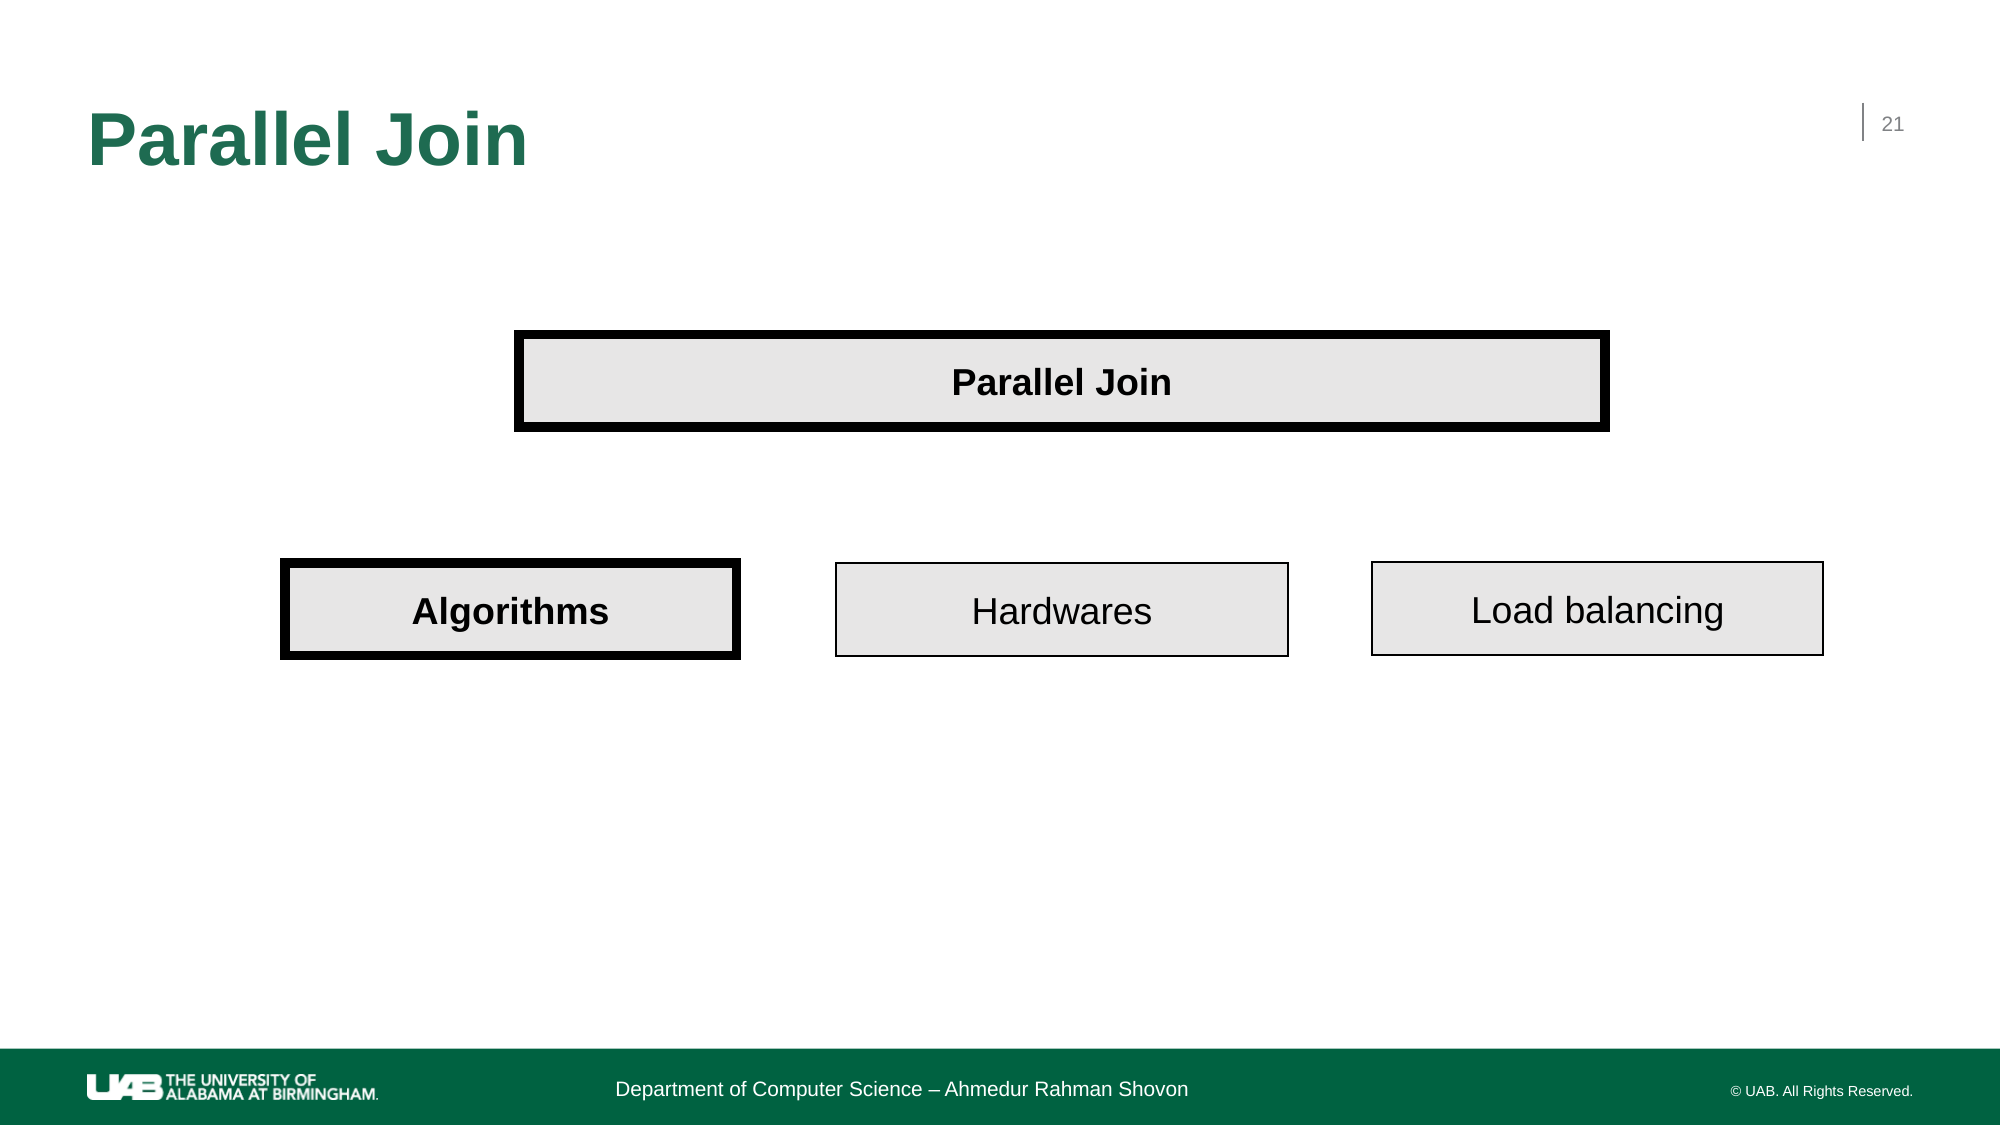

# Parallel Join
21
Parallel Join
Load balancing
Hardwares
Algorithms
Department of Computer Science – Ahmedur Rahman Shovon